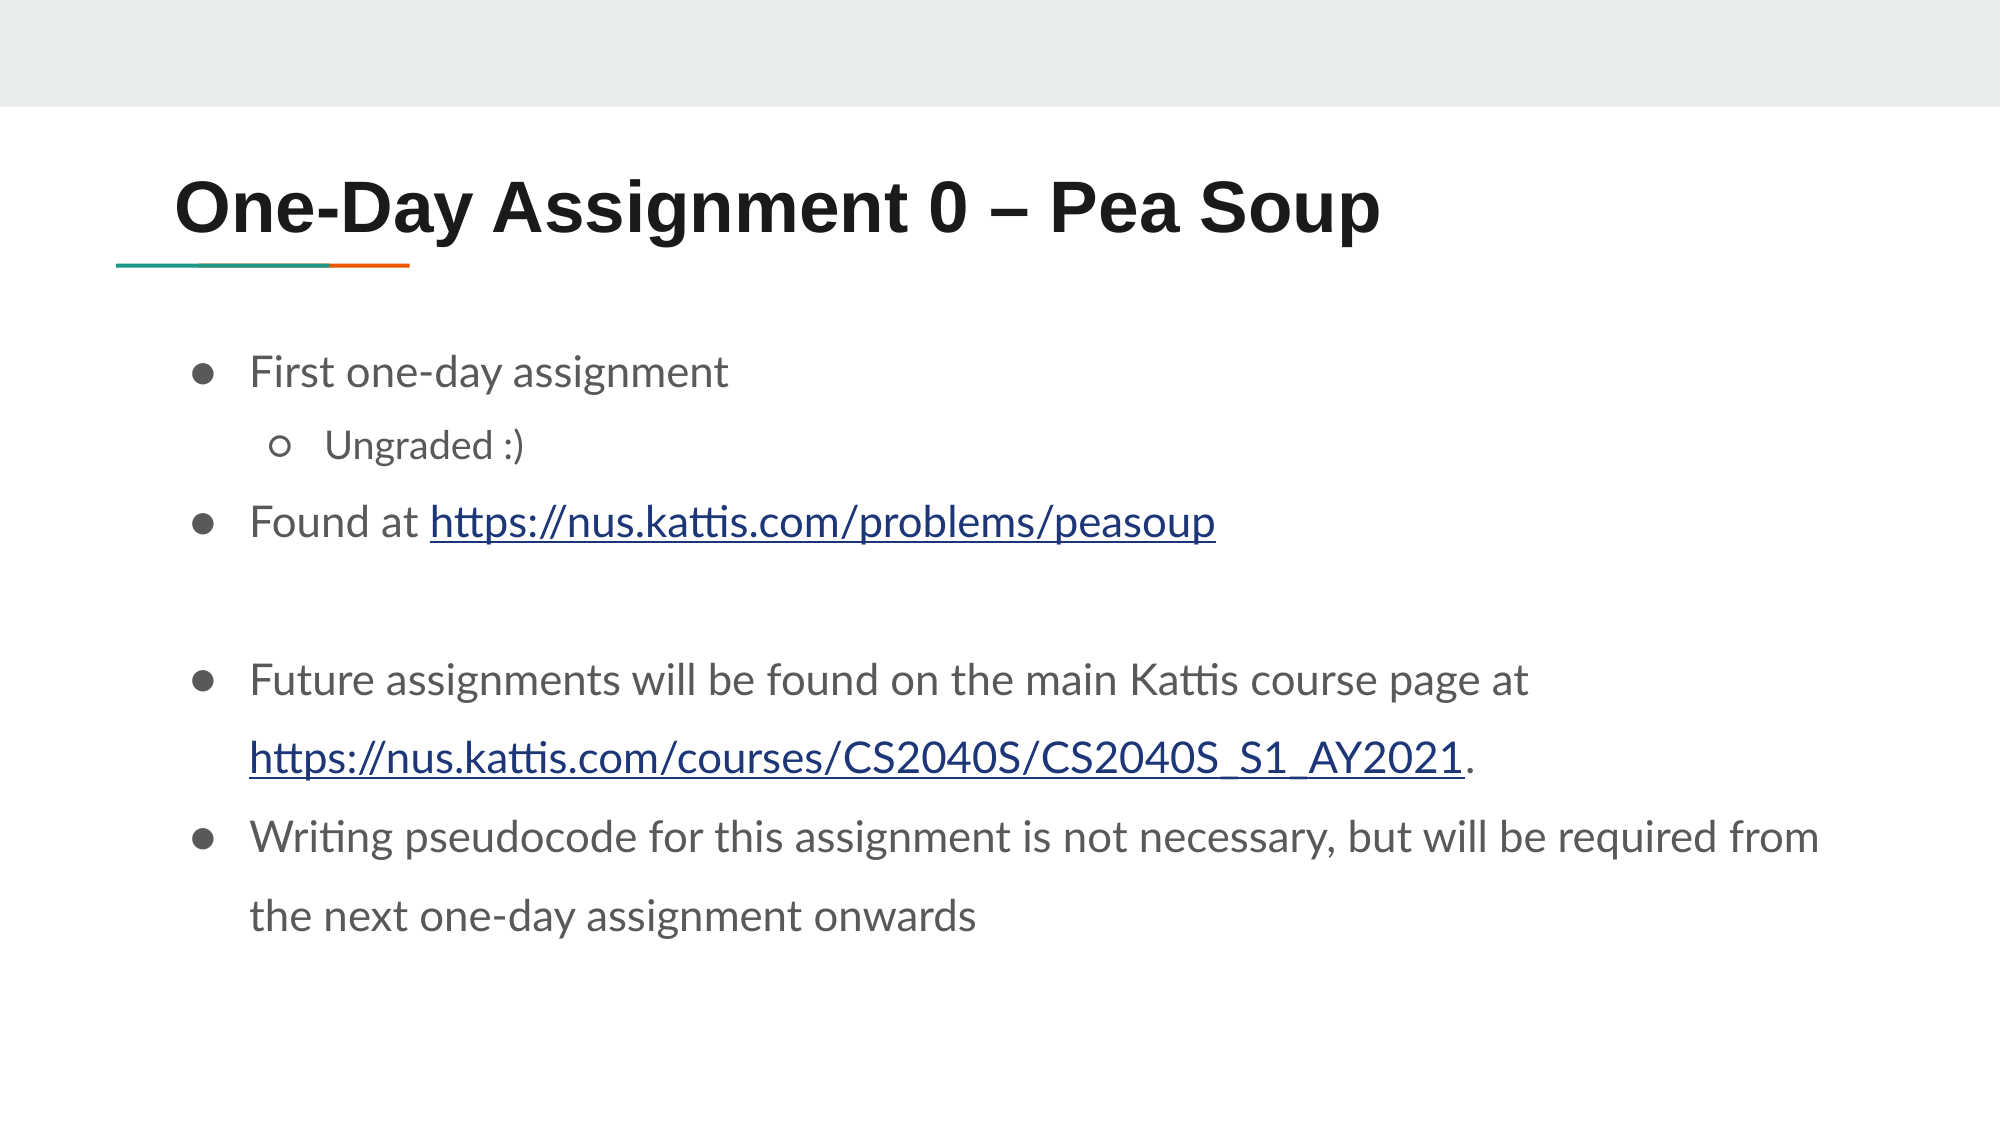

# One-Day Assignment 0 – Pea Soup
First one-day assignment
Ungraded :)
Found at https://nus.kattis.com/problems/peasoup
Future assignments will be found on the main Kattis course page at https://nus.kattis.com/courses/CS2040S/CS2040S_S1_AY2021.
Writing pseudocode for this assignment is not necessary, but will be required from the next one-day assignment onwards